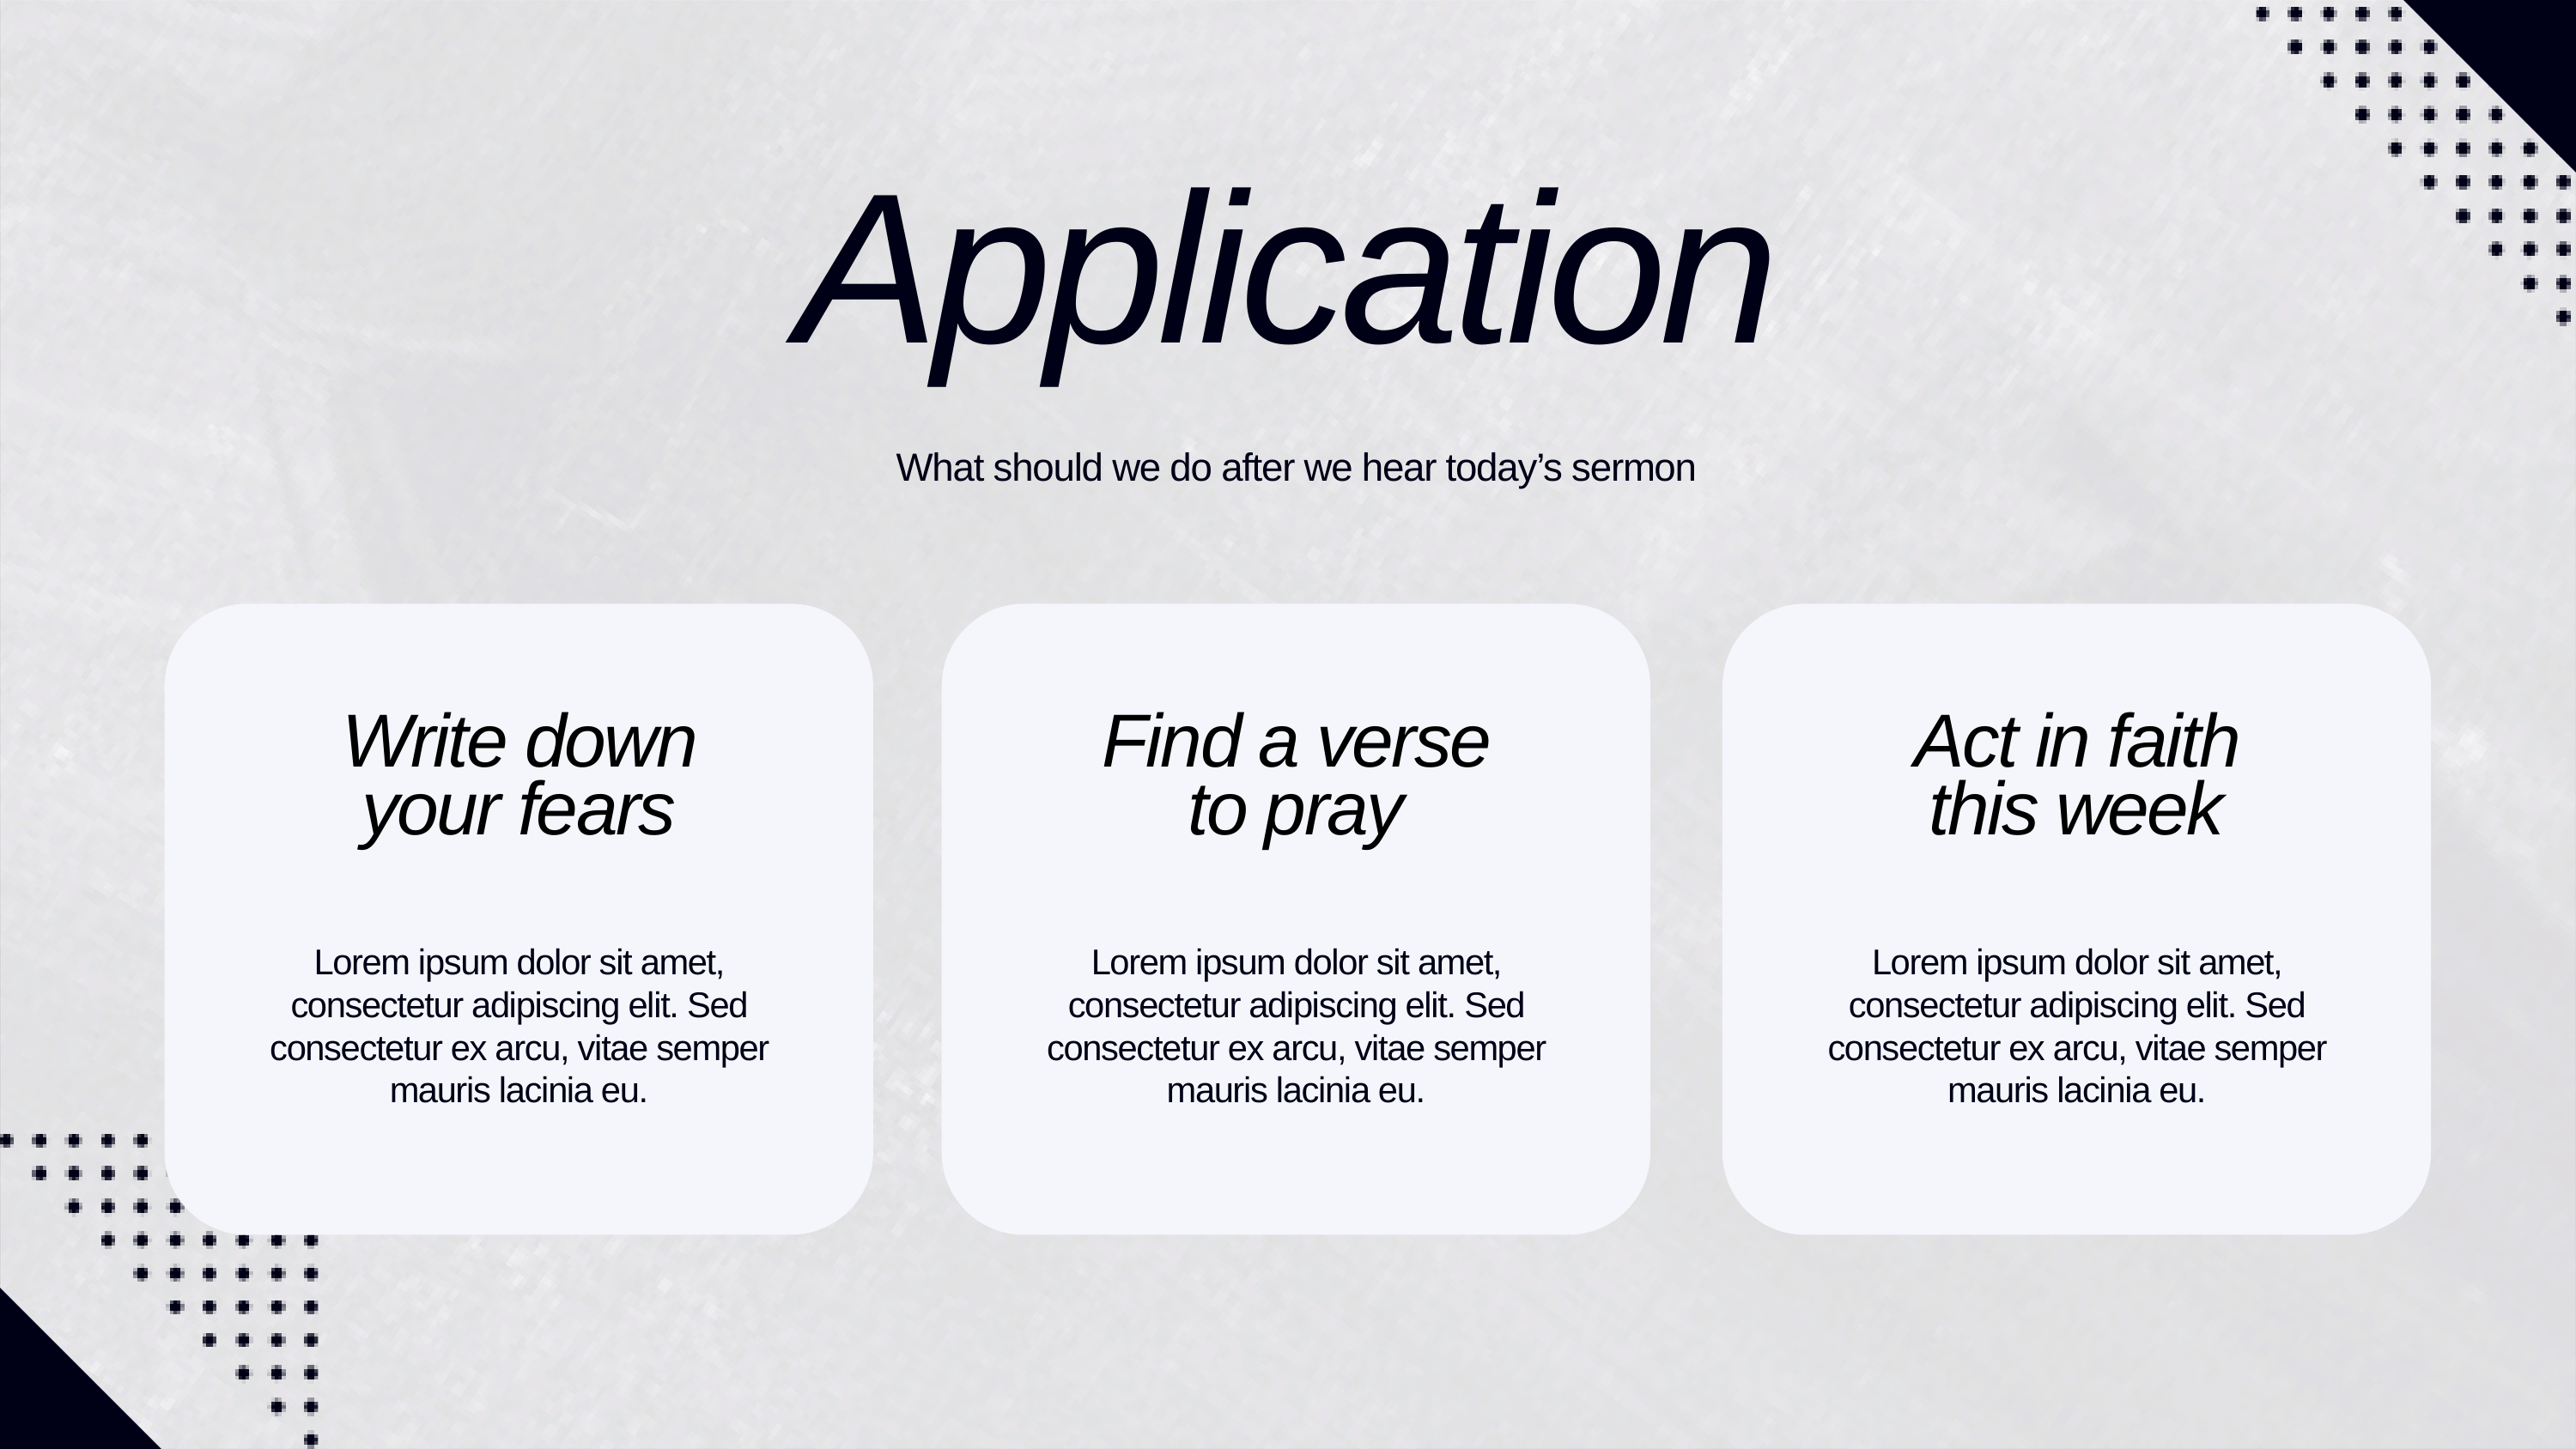

Application
What should we do after we hear today’s sermon

Write down your fears
Find a verse to pray
Act in faith this week
Lorem ipsum dolor sit amet, consectetur adipiscing elit. Sed consectetur ex arcu, vitae semper mauris lacinia eu.
Lorem ipsum dolor sit amet, consectetur adipiscing elit. Sed consectetur ex arcu, vitae semper mauris lacinia eu.
Lorem ipsum dolor sit amet, consectetur adipiscing elit. Sed consectetur ex arcu, vitae semper mauris lacinia eu.